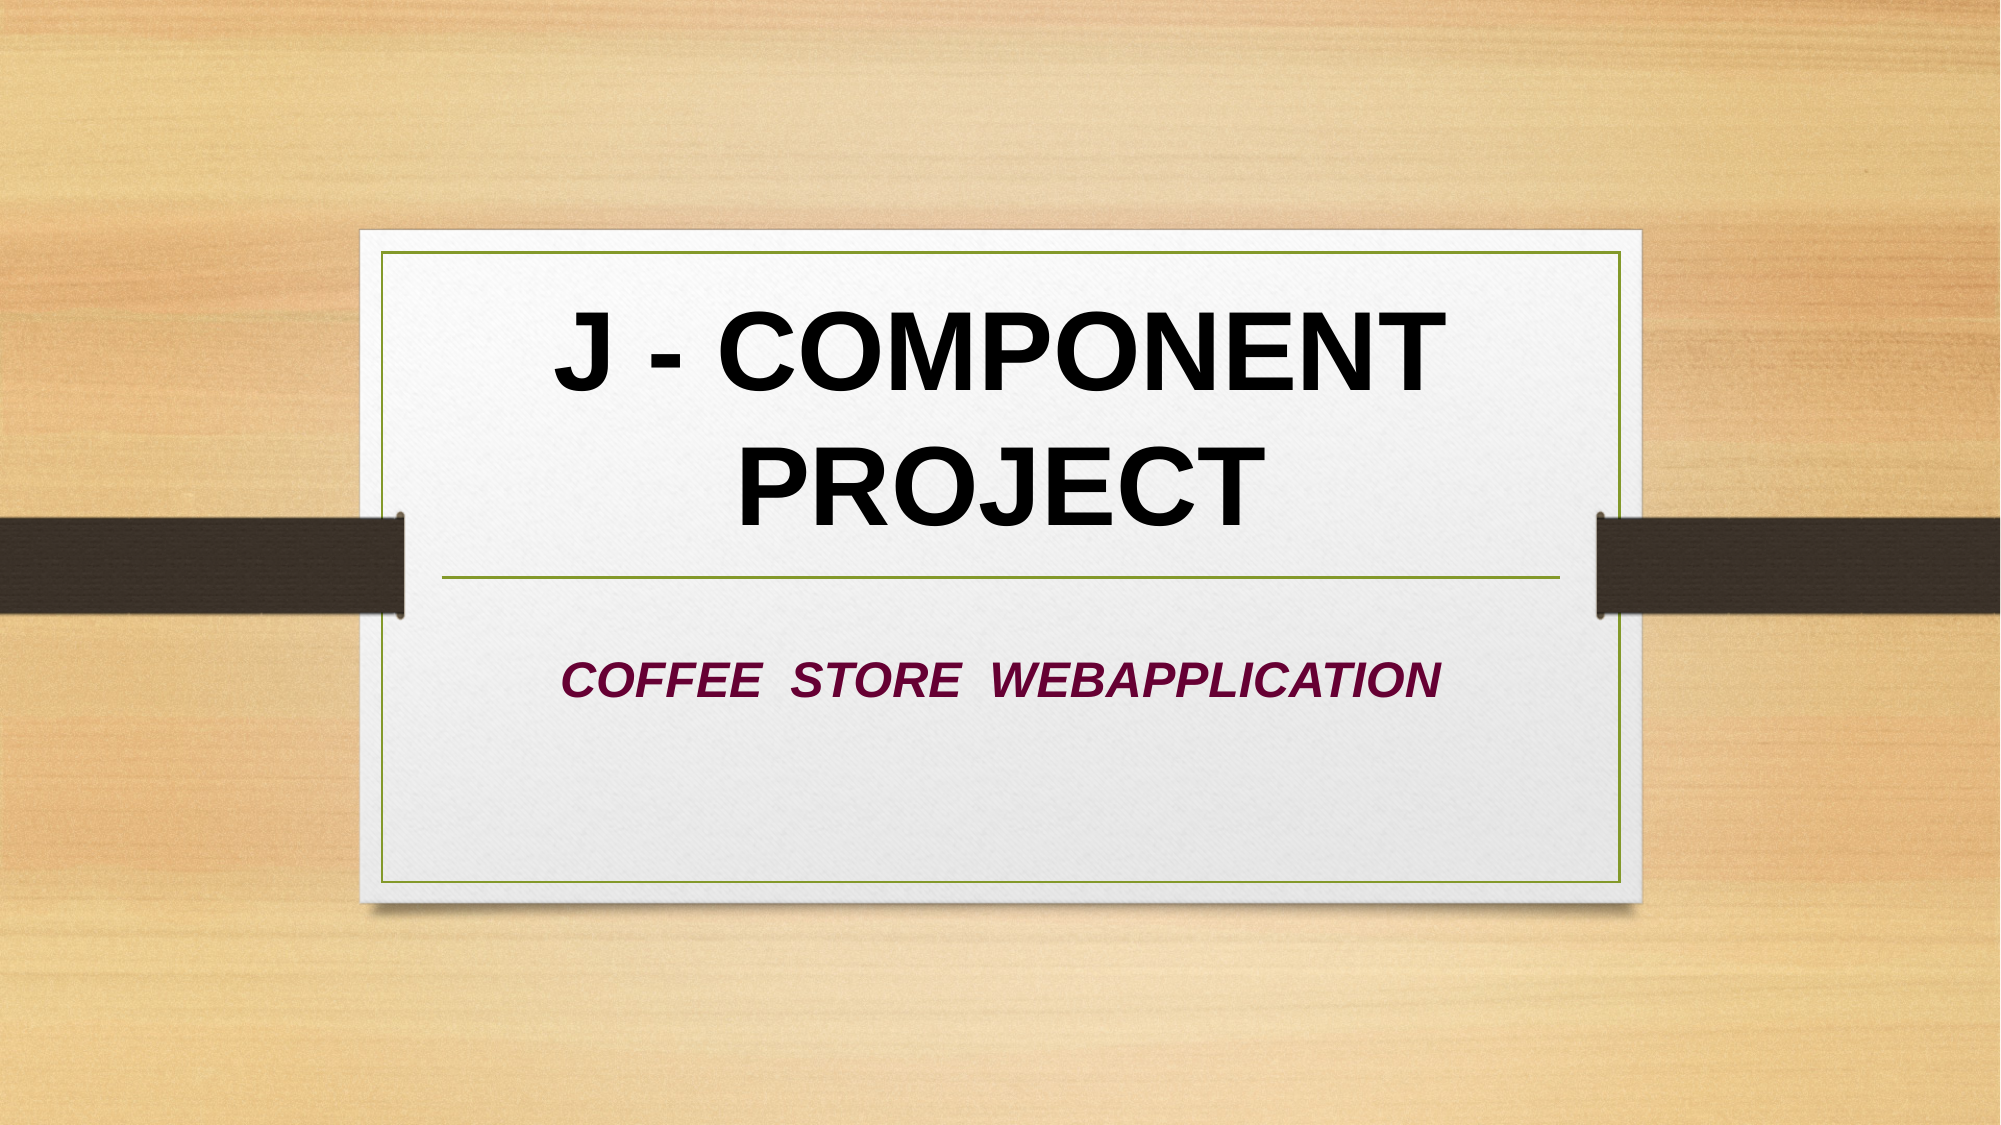

# J - COMPONENT PROJECT
COFFEE  STORE  WEBAPPLICATION